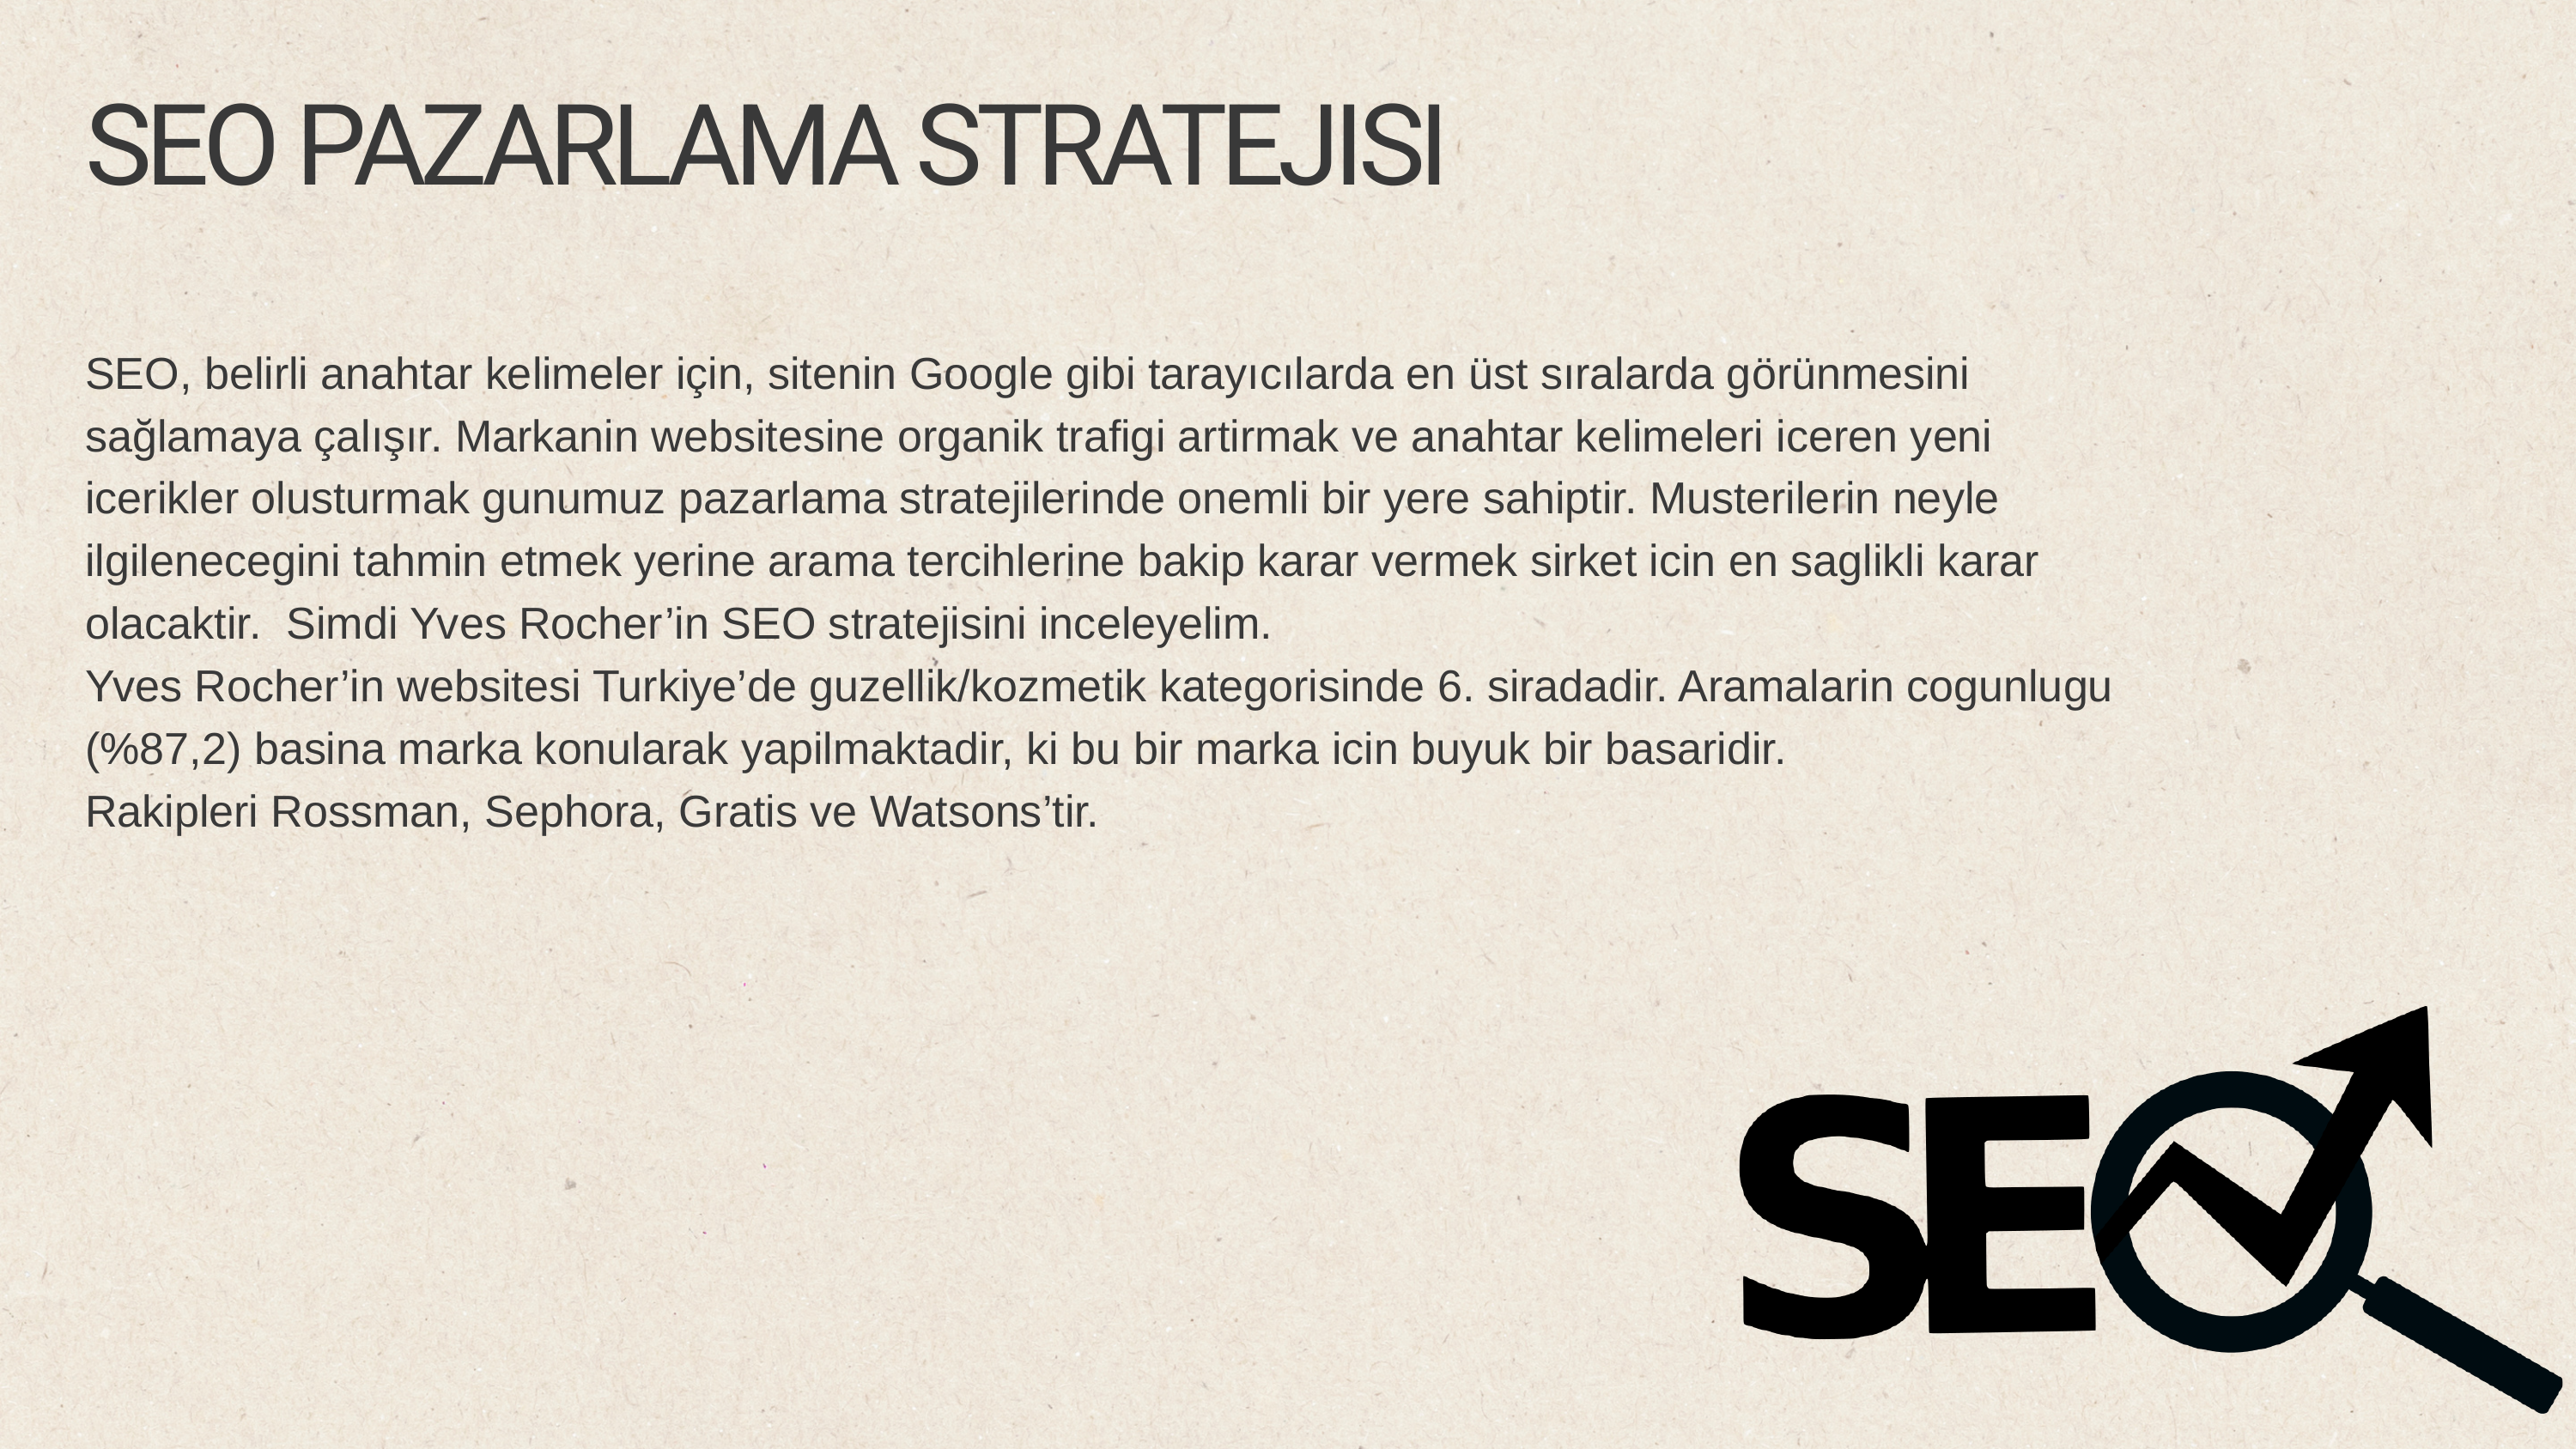

SEO PAZARLAMA STRATEJISI
SEO, belirli anahtar kelimeler için, sitenin Google gibi tarayıcılarda en üst sıralarda görünmesini sağlamaya çalışır. Markanin websitesine organik trafigi artirmak ve anahtar kelimeleri iceren yeni icerikler olusturmak gunumuz pazarlama stratejilerinde onemli bir yere sahiptir. Musterilerin neyle ilgilenecegini tahmin etmek yerine arama tercihlerine bakip karar vermek sirket icin en saglikli karar olacaktir.  Simdi Yves Rocher’in SEO stratejisini inceleyelim.
Yves Rocher’in websitesi Turkiye’de guzellik/kozmetik kategorisinde 6. siradadir. Aramalarin cogunlugu (%87,2) basina marka konularak yapilmaktadir, ki bu bir marka icin buyuk bir basaridir.
Rakipleri Rossman, Sephora, Gratis ve Watsons’tir.